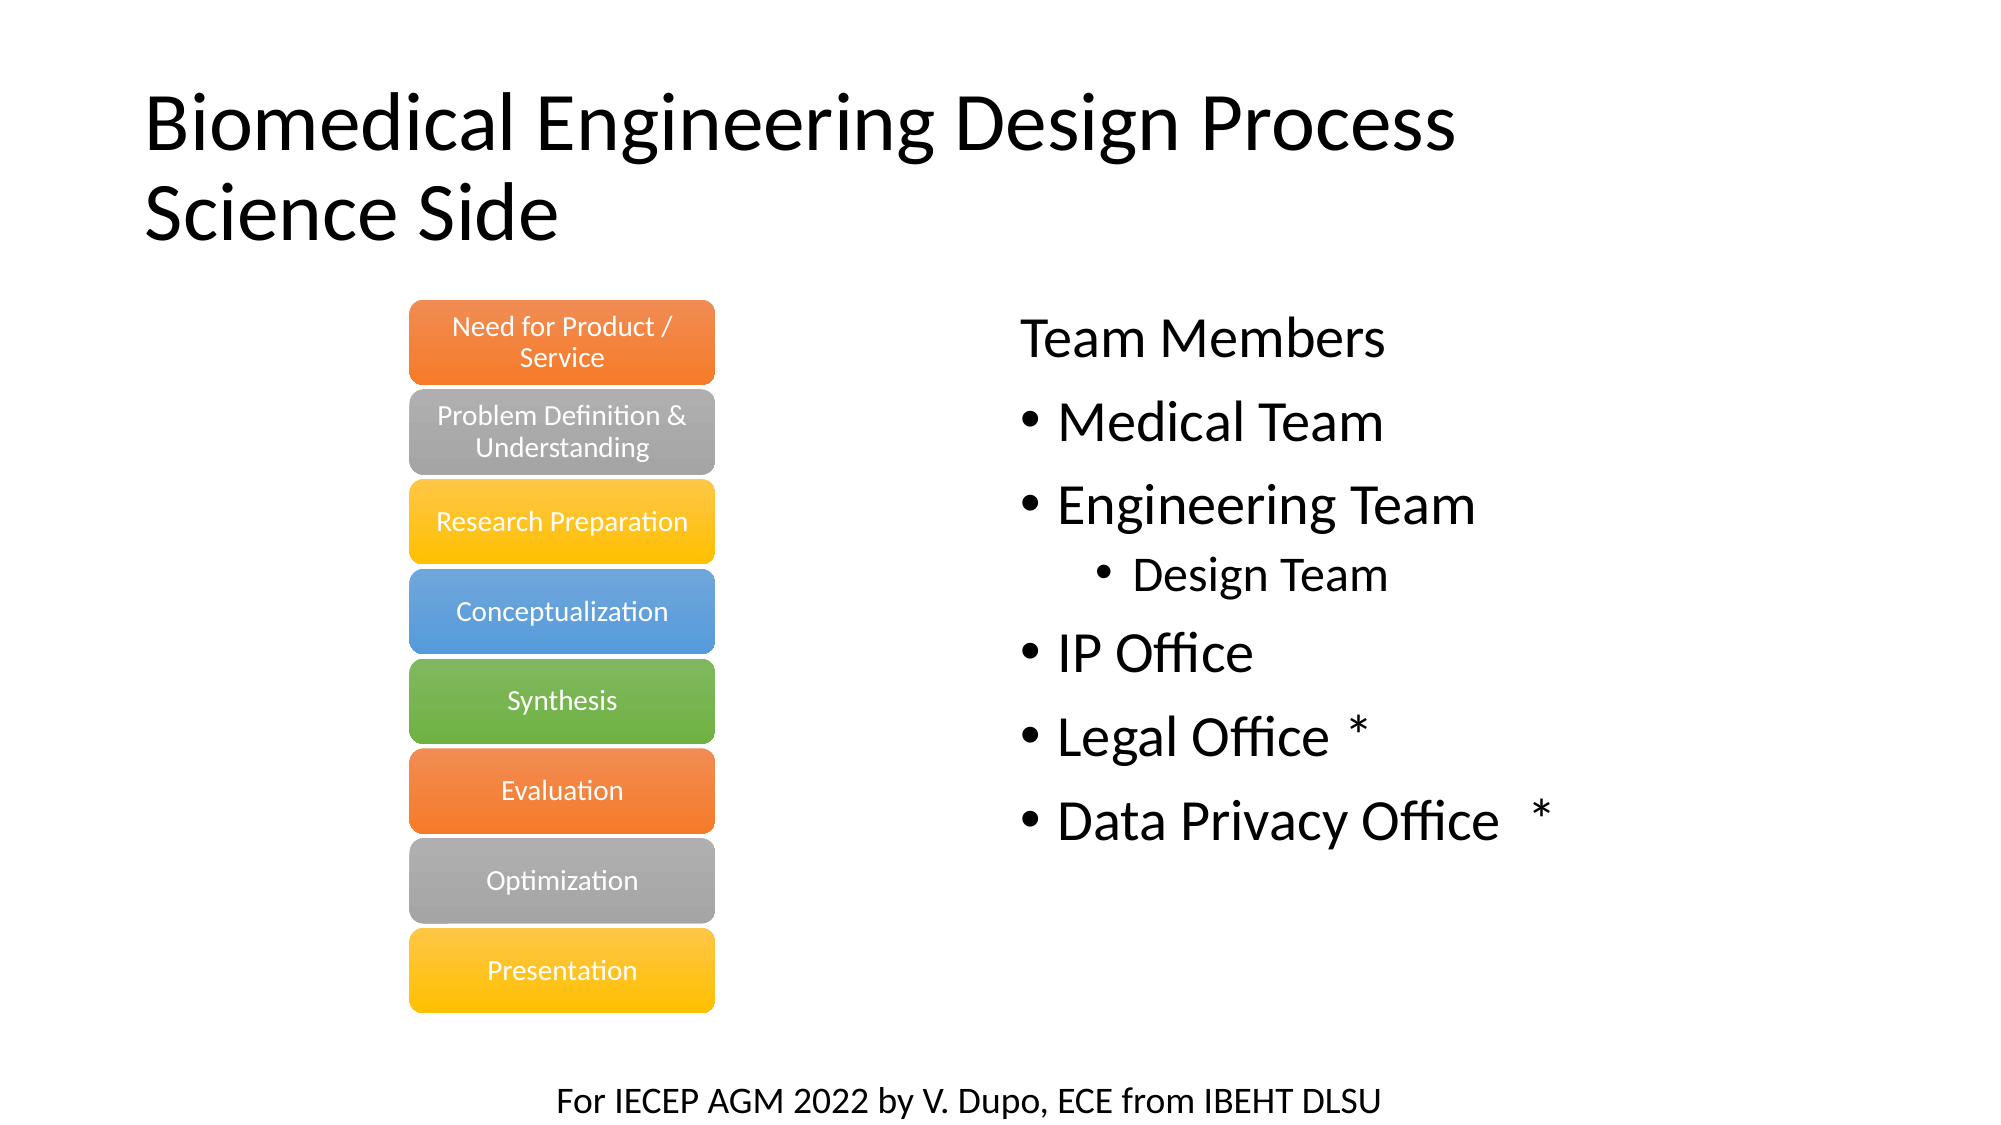

# Biomedical Engineering Design Process Science Side
Team Members
Medical Team
Engineering Team
Design Team
IP Office
Legal Office *
Data Privacy Office  *

Need for Product / Service

Problem Definition & Understanding

Research Preparation

Conceptualization

Synthesis

Evaluation

Optimization

Presentation
For IECEP AGM 2022 by V. Dupo, ECE from IBEHT DLSU